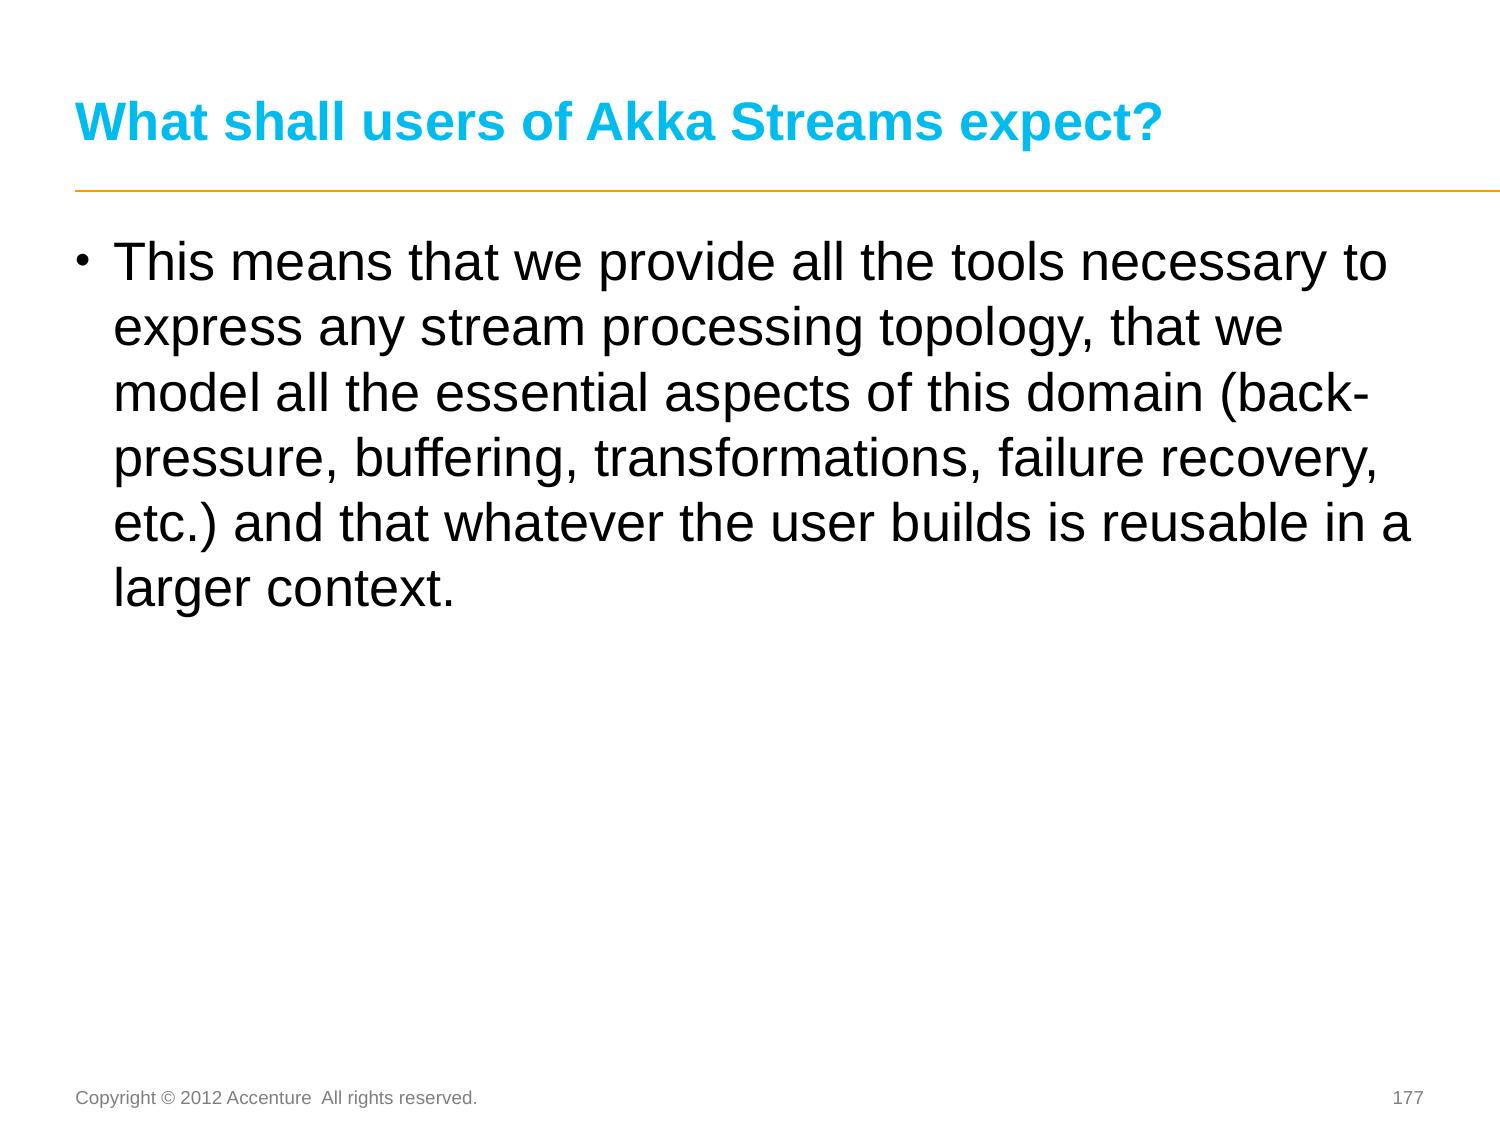

# What shall users of Akka Streams expect?
This means that we provide all the tools necessary to express any stream processing topology, that we model all the essential aspects of this domain (back-pressure, buffering, transformations, failure recovery, etc.) and that whatever the user builds is reusable in a larger context.